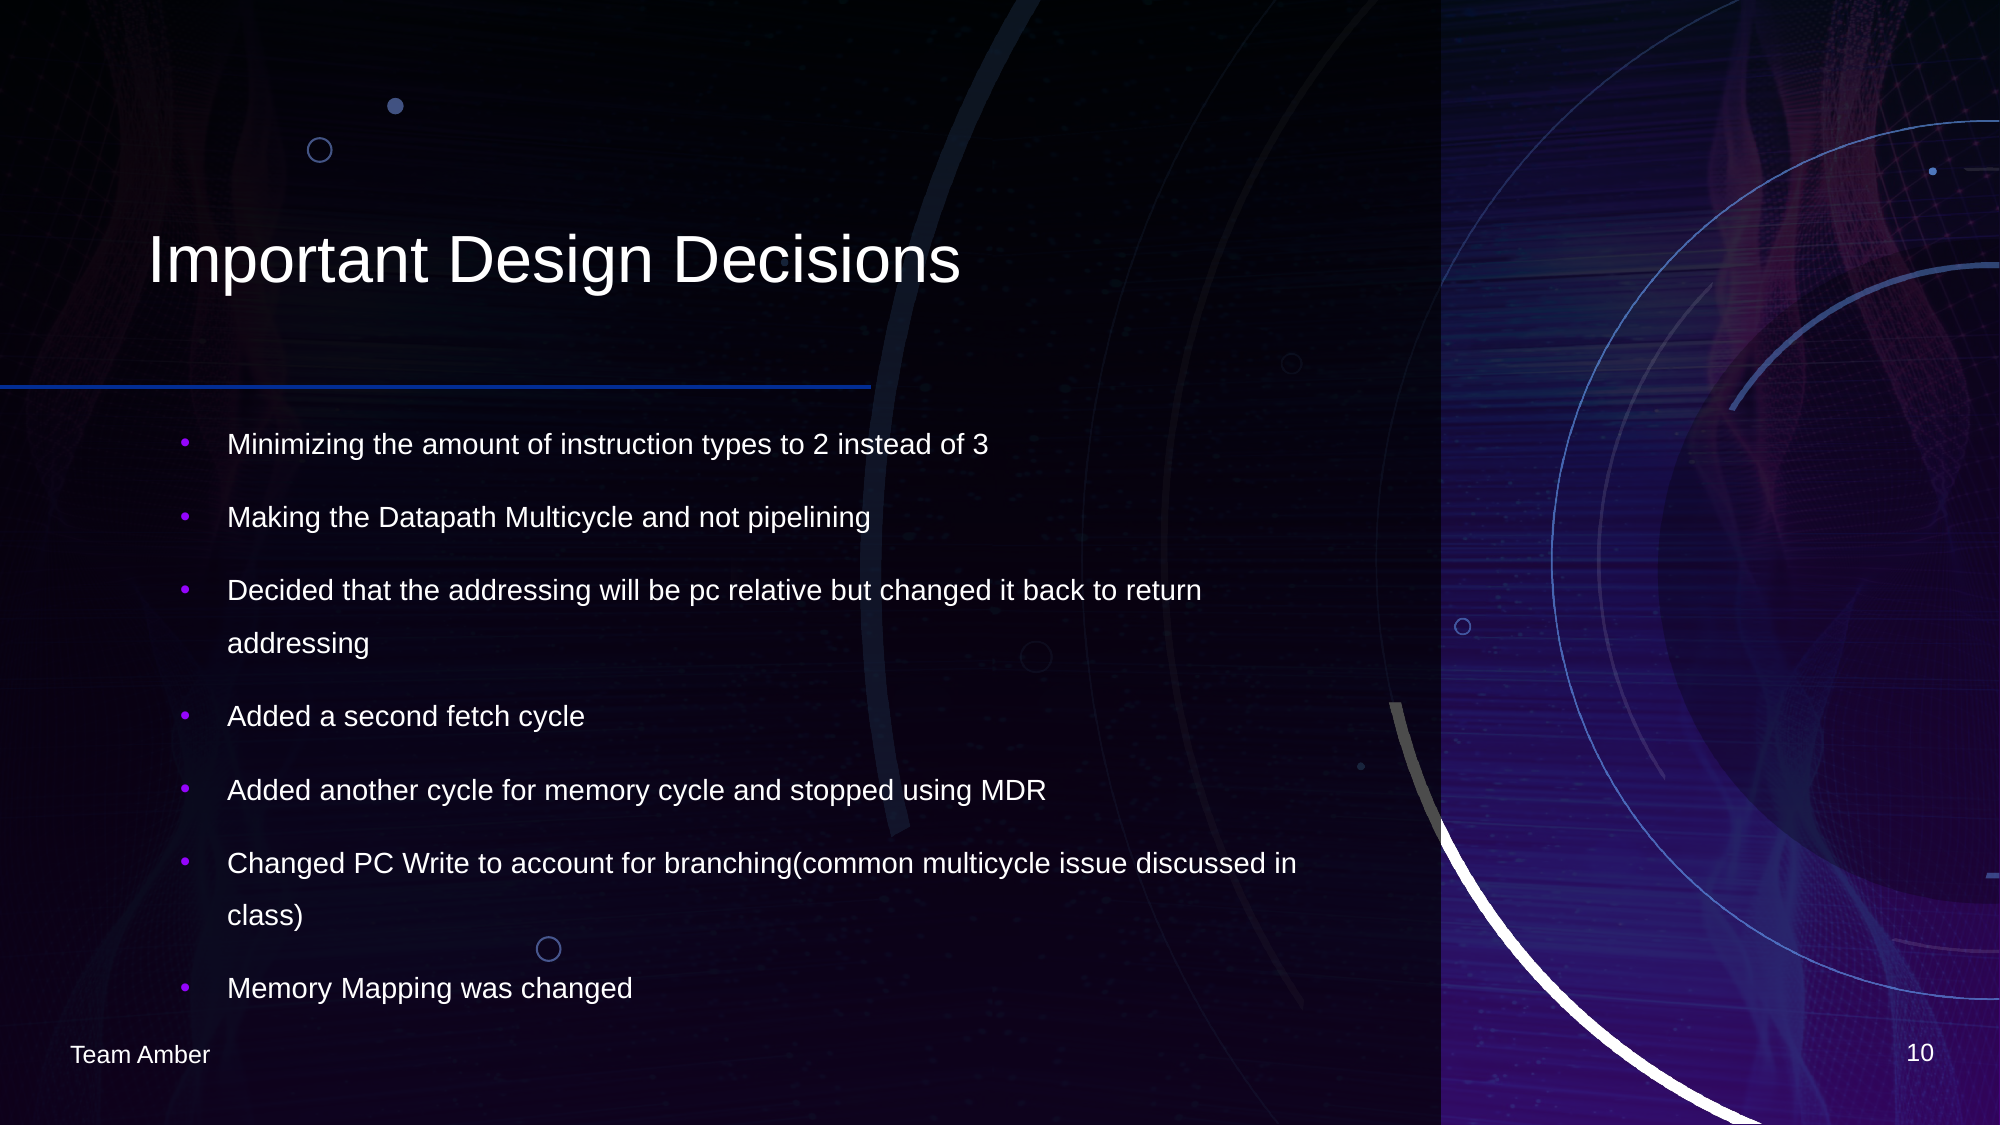

# Important Design Decisions
Minimizing the amount of instruction types to 2 instead of 3
Making the Datapath Multicycle and not pipelining
Decided that the addressing will be pc relative but changed it back to return addressing
Added a second fetch cycle
Added another cycle for memory cycle and stopped using MDR
Changed PC Write to account for branching(common multicycle issue discussed in class)
Memory Mapping was changed

10
Team Amber